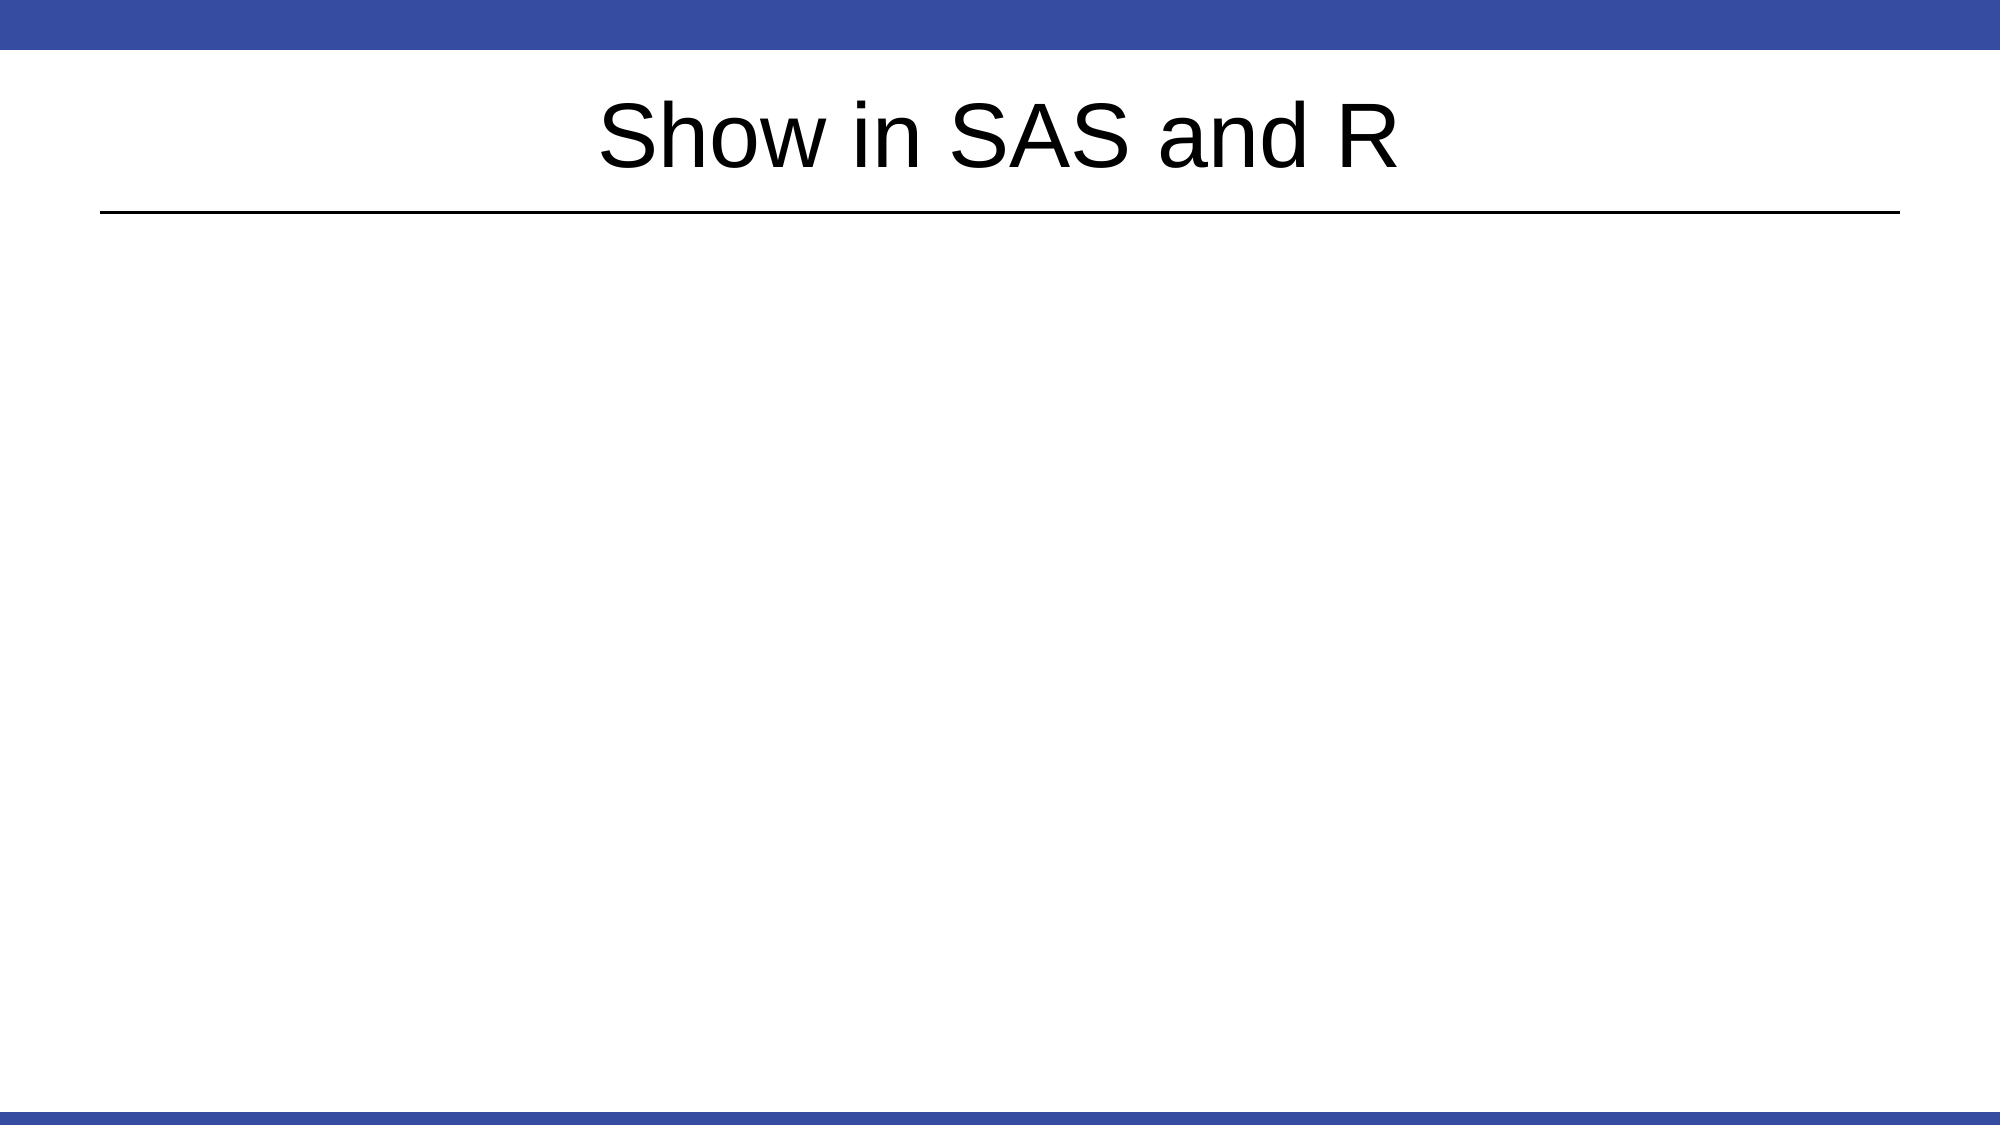

# Show in SAS and R

21